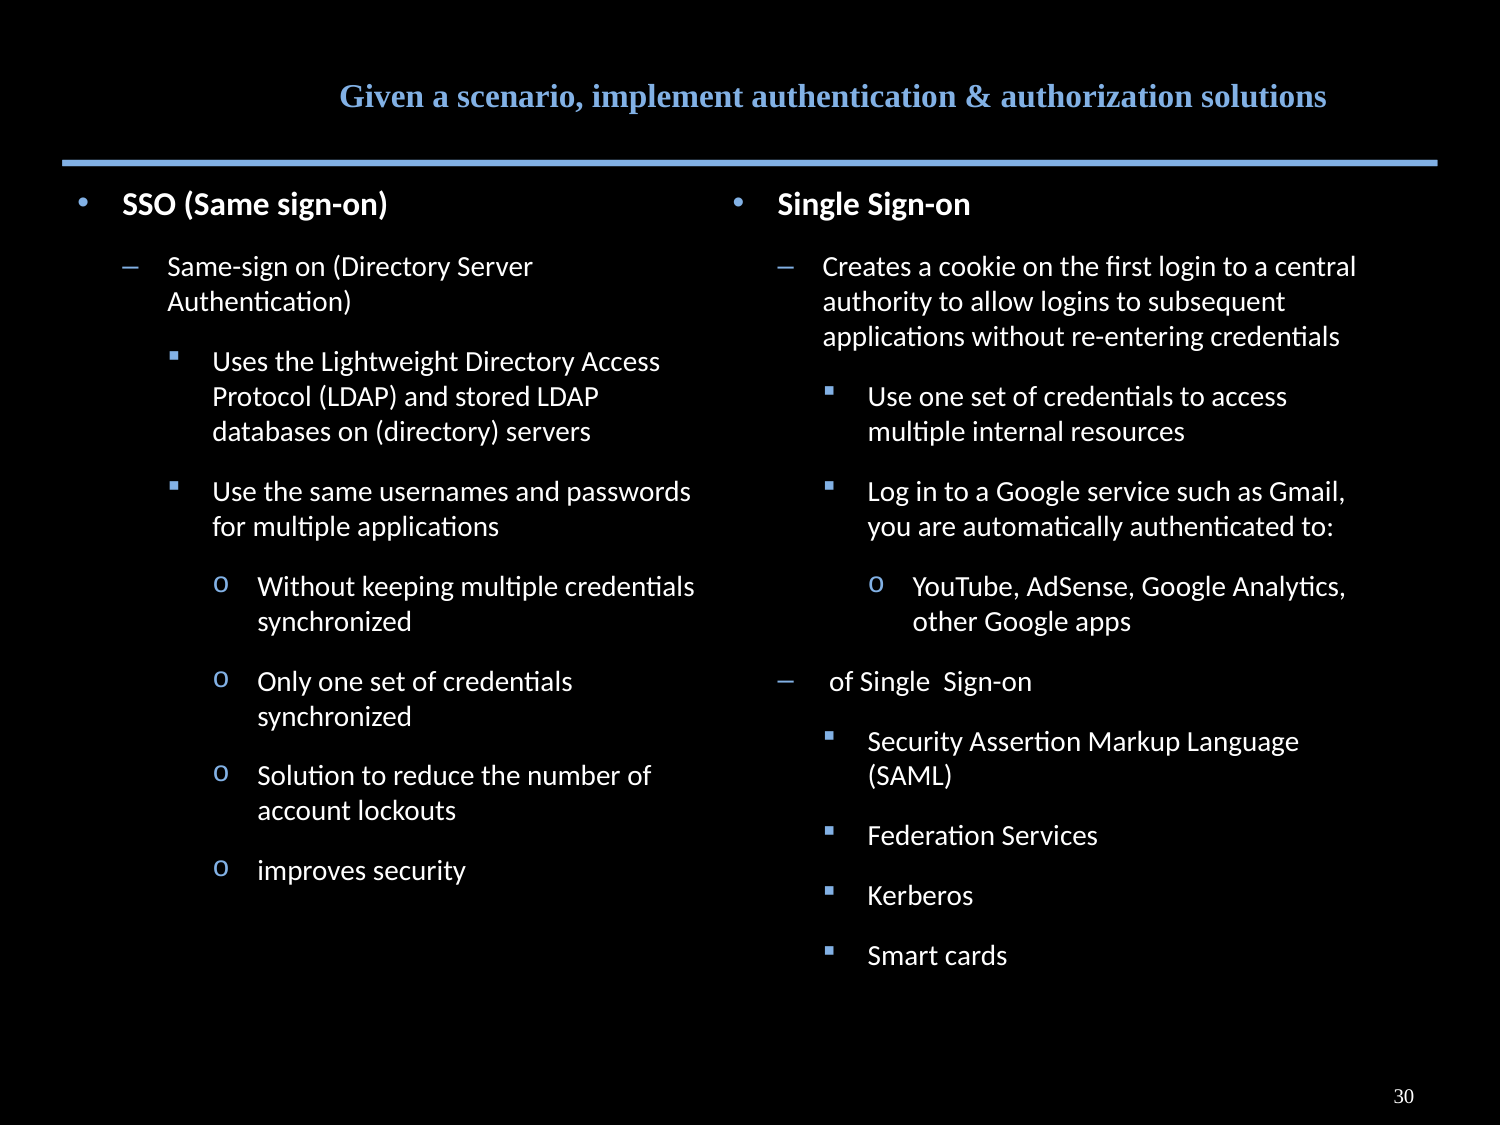

# Given a scenario, implement authentication & authorization solutions
SSO (Same sign-on)
Same-sign on (Directory Server Authentication)
Uses the Lightweight Directory Access Protocol (LDAP) and stored LDAP databases on (directory) servers
Use the same usernames and passwords for multiple applications
Without keeping multiple credentials synchronized
Only one set of credentials synchronized
Solution to reduce the number of account lockouts
improves security
Single Sign-on
Creates a cookie on the first login to a central authority to allow logins to subsequent applications without re-entering credentials
Use one set of credentials to access multiple internal resources
Log in to a Google service such as Gmail, you are automatically authenticated to:
YouTube, AdSense, Google Analytics, other Google apps
 of Single  Sign-on
Security Assertion Markup Language (SAML)
Federation Services
Kerberos
Smart cards

30